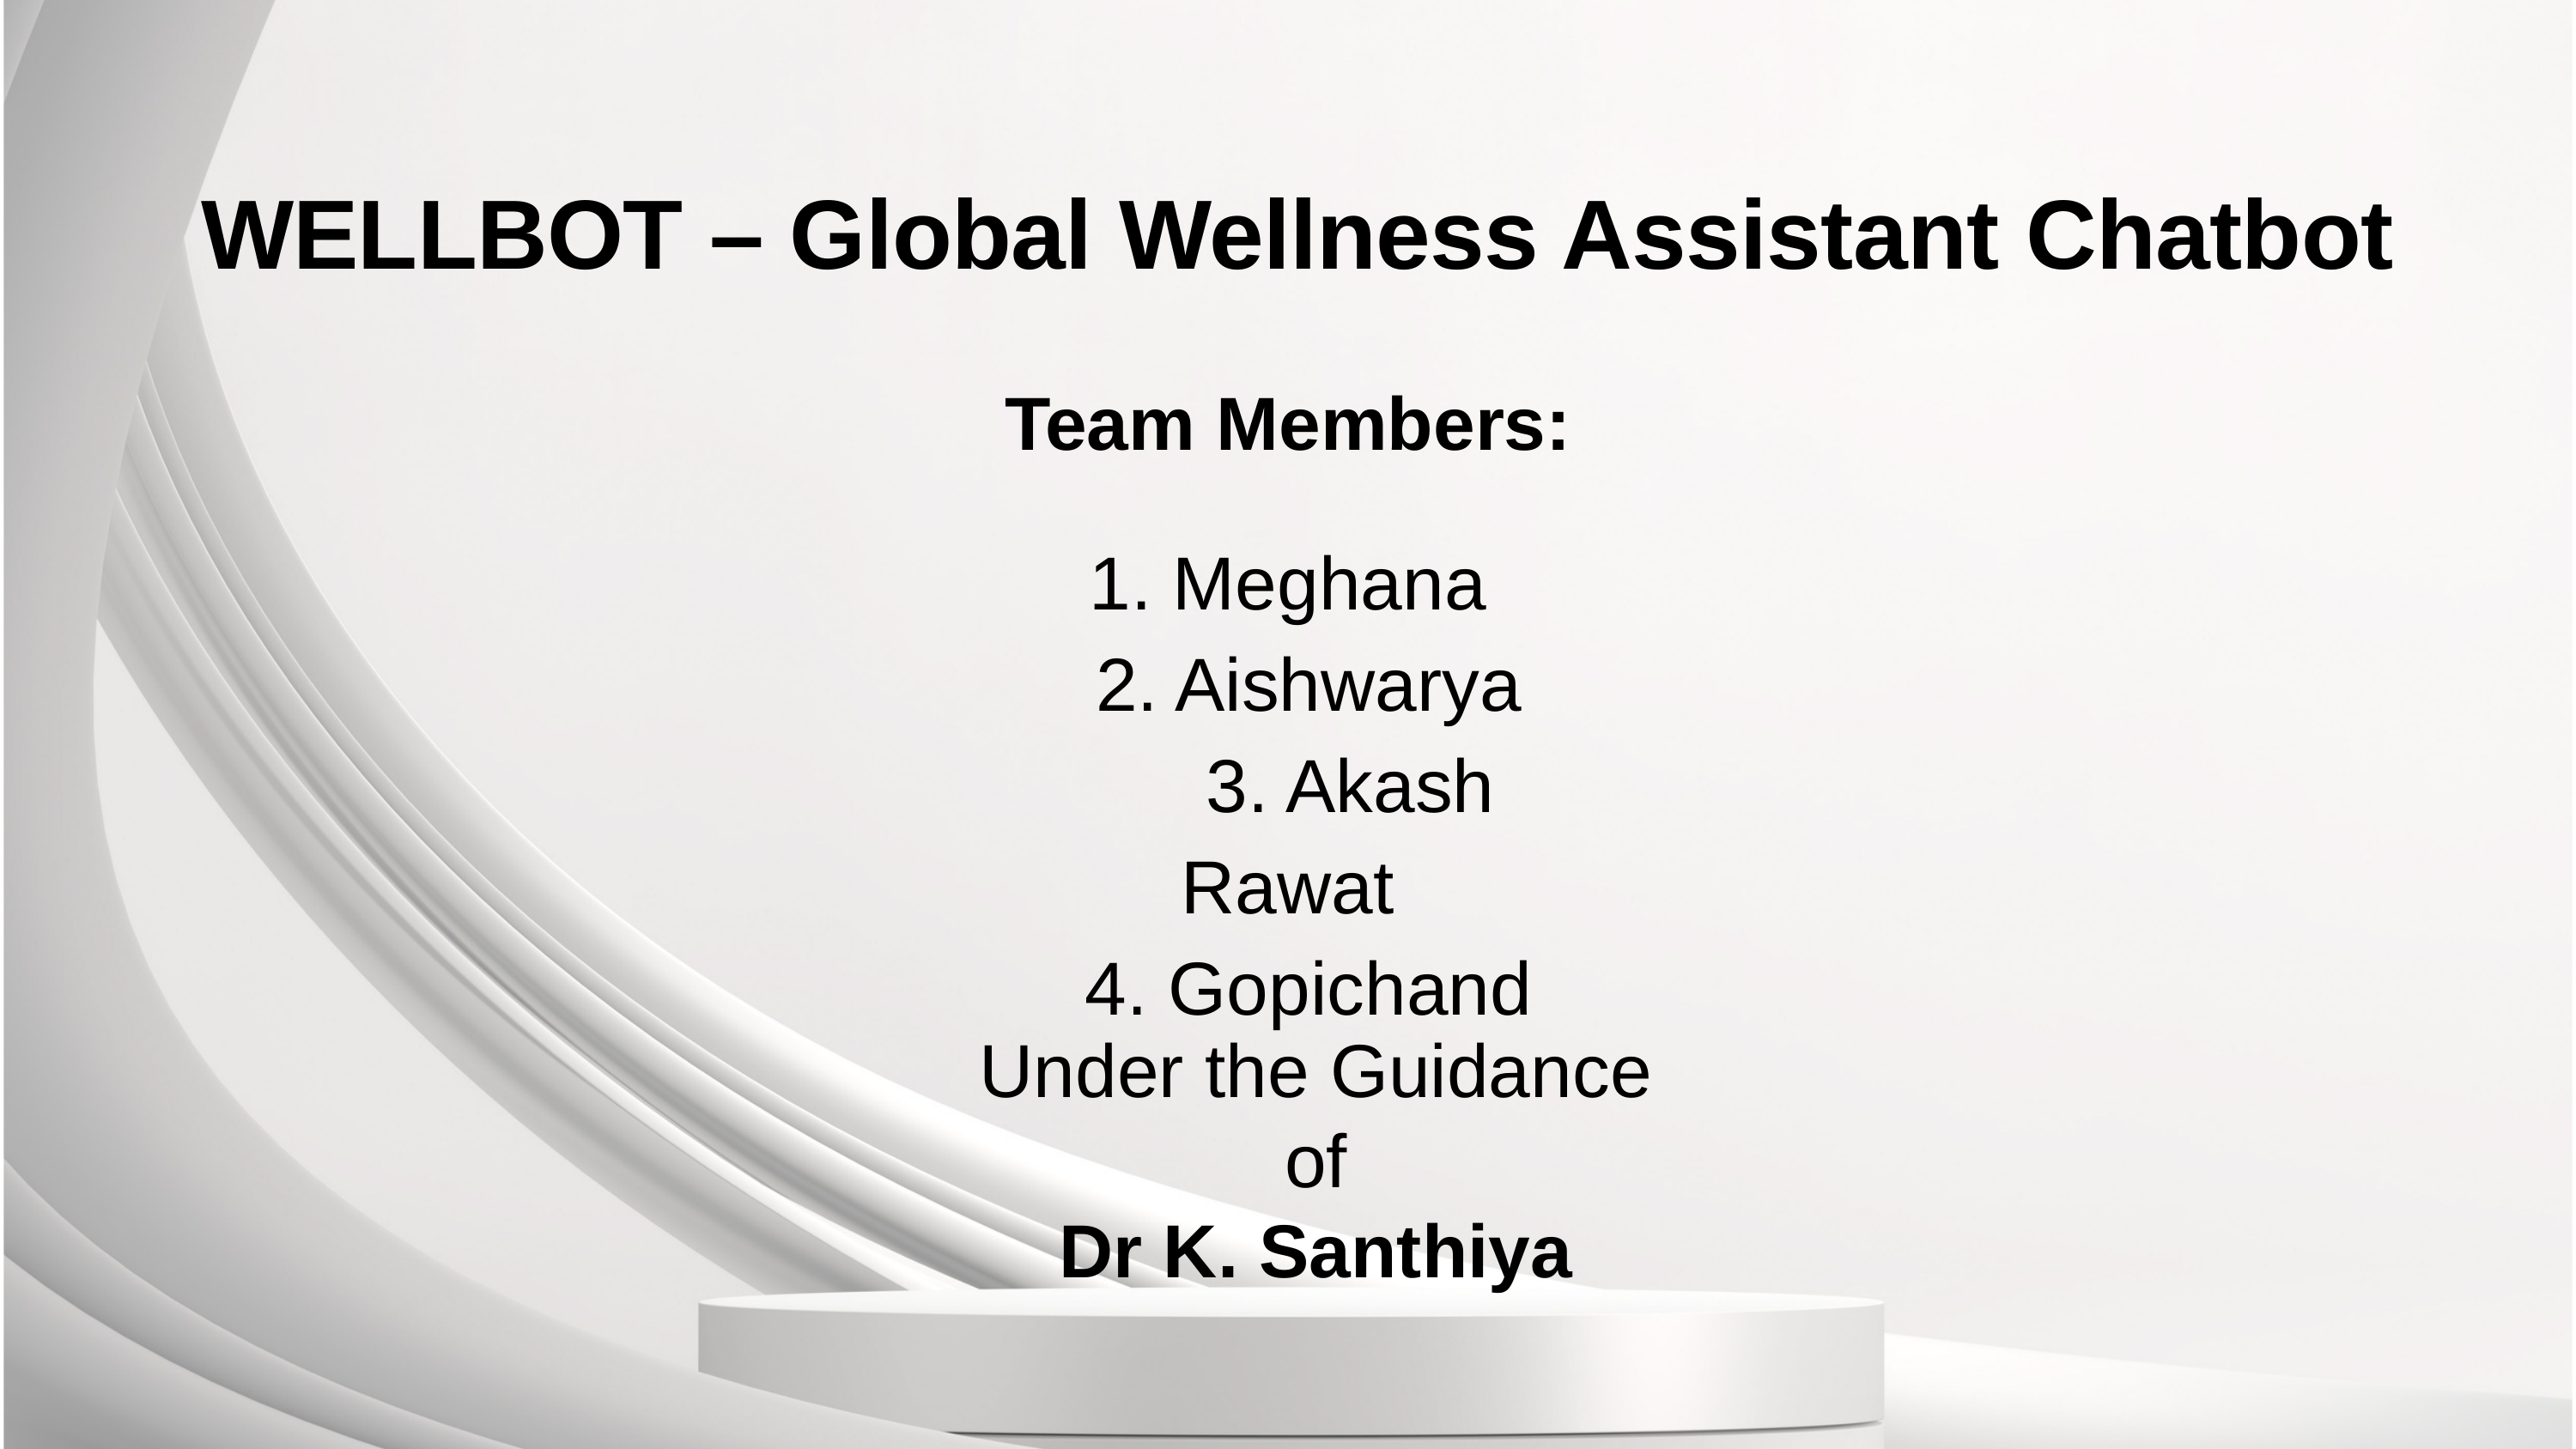

WELLBOT – Global Wellness Assistant Chatbot
Team Members:

1. Meghana
  2. Aishwarya
      3. Akash Rawat
  4. Gopichand

Under the Guidance of
Dr K. Santhiya